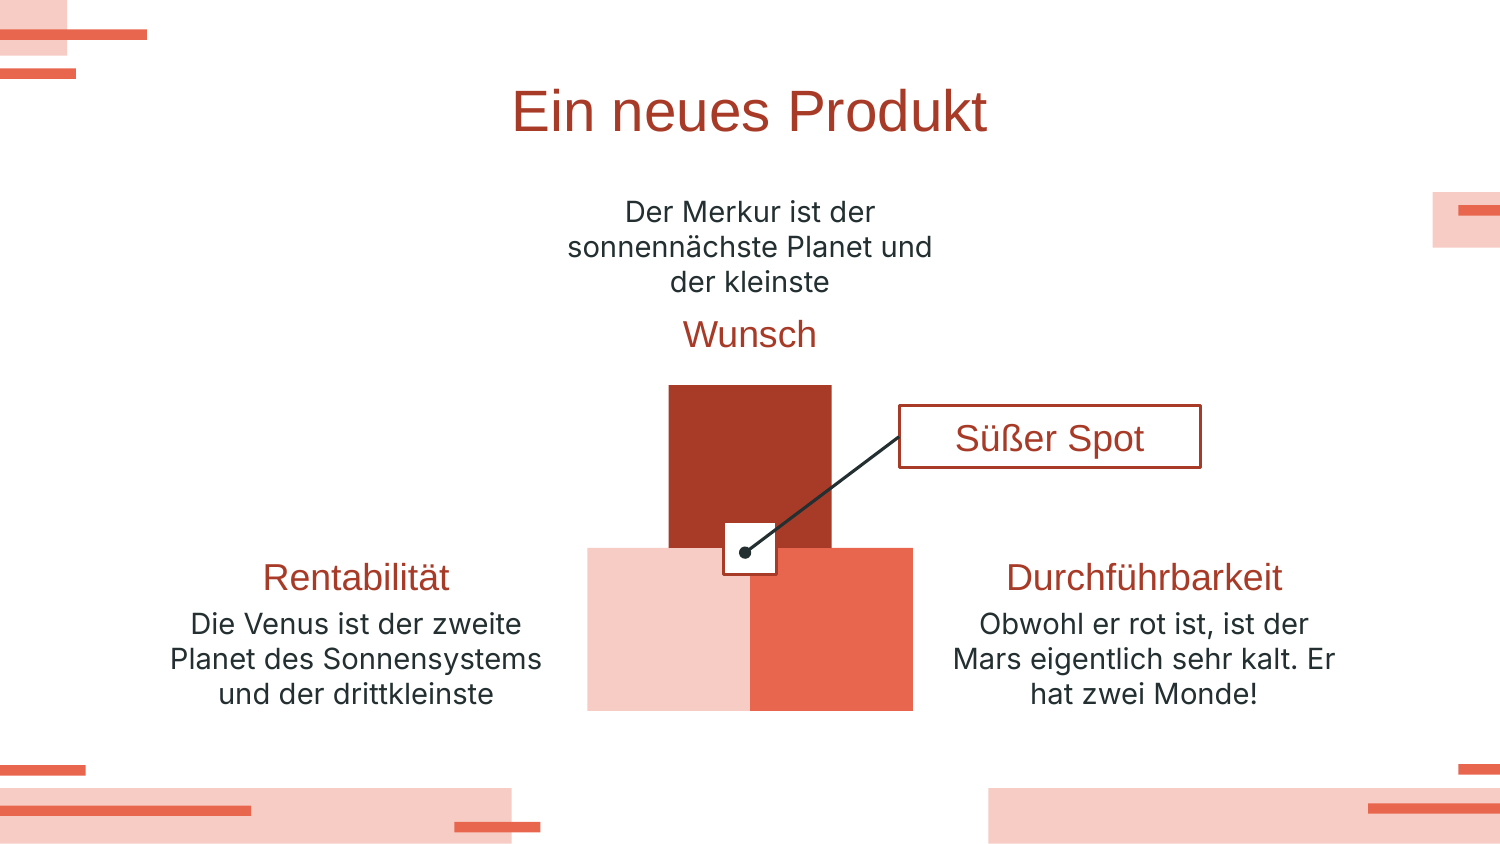

# Ein neues Produkt
Der Merkur ist der sonnennächste Planet und der kleinste
Wunsch

Süßer Spot

Rentabilität
Durchführbarkeit

Die Venus ist der zweite Planet des Sonnensystems und der drittkleinste
Obwohl er rot ist, ist der Mars eigentlich sehr kalt. Er hat zwei Monde!